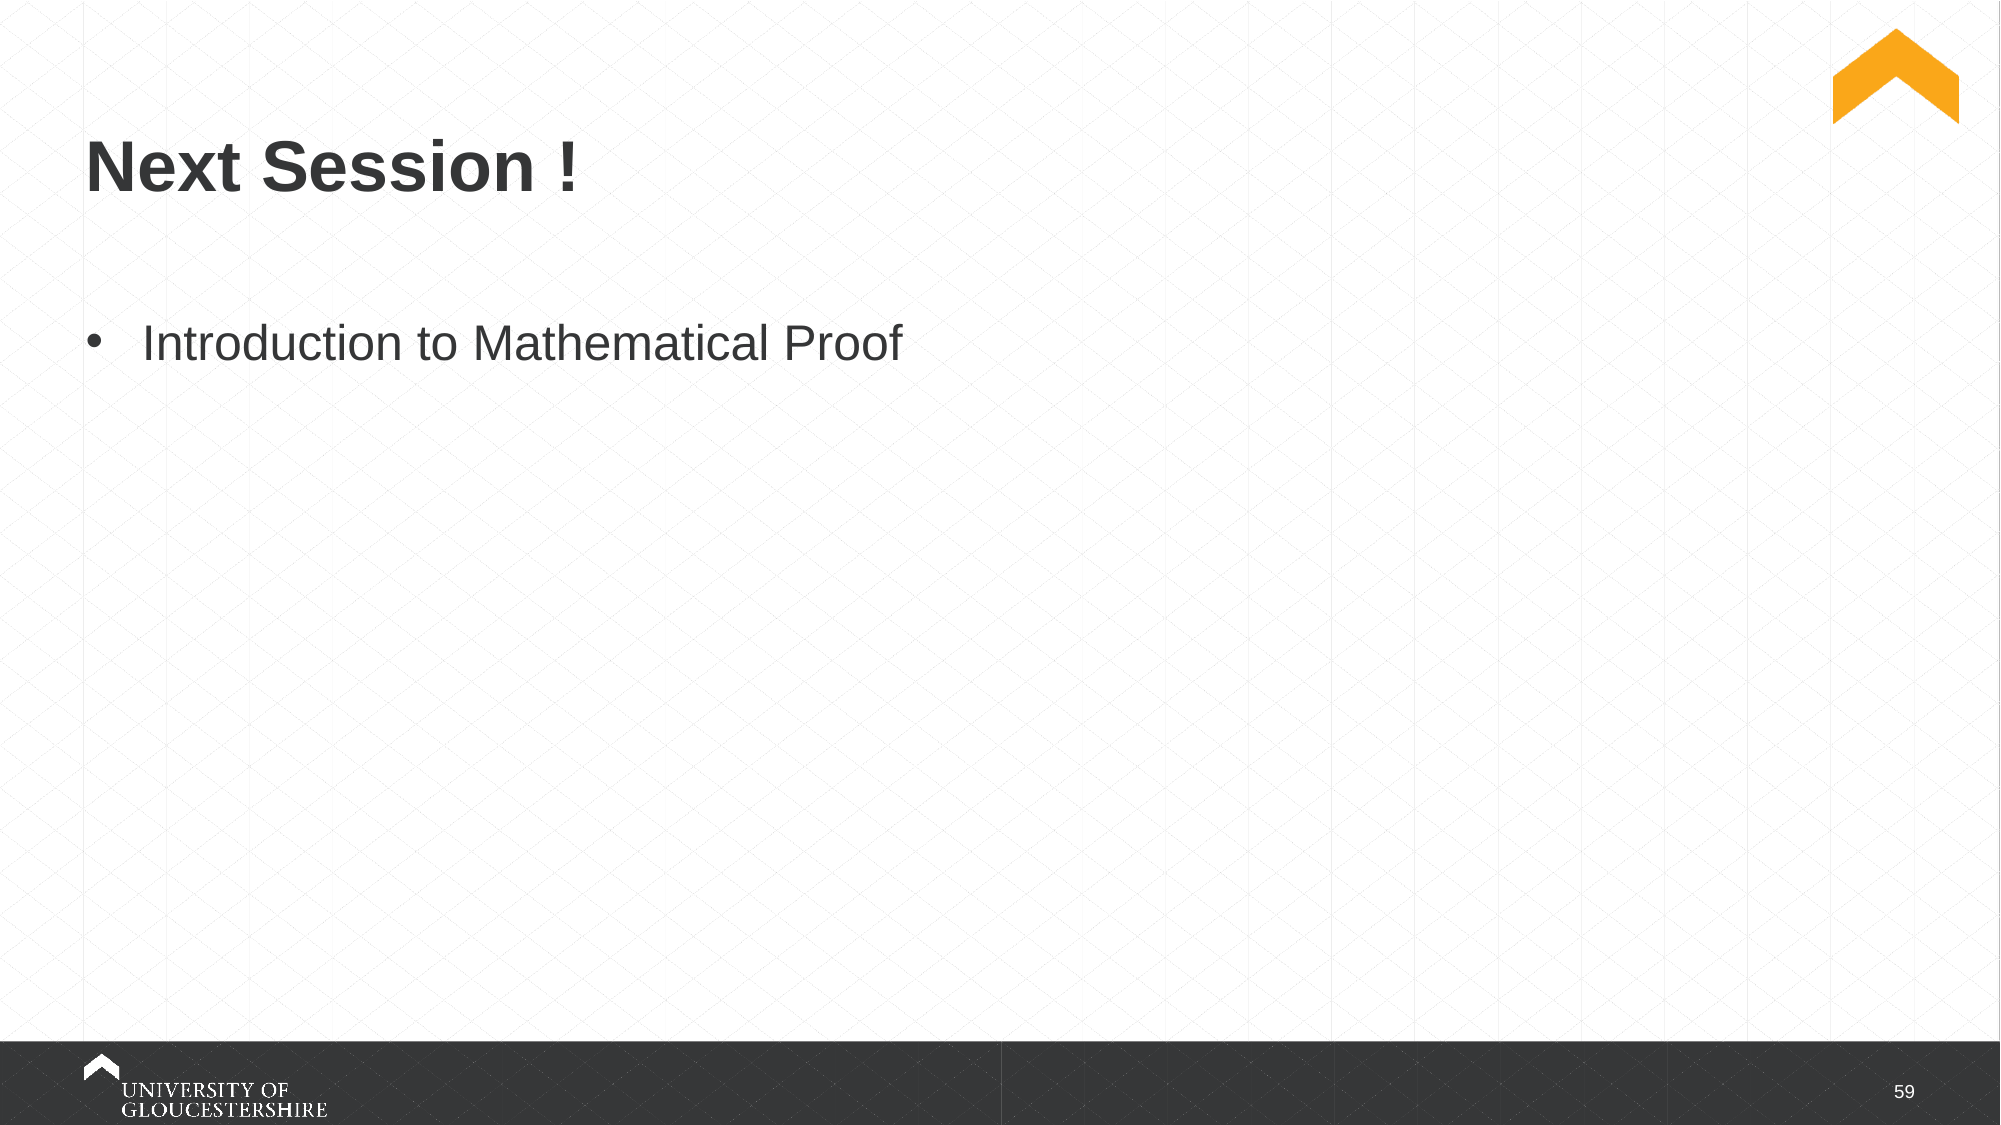

# Next Session !
Introduction to Mathematical Proof